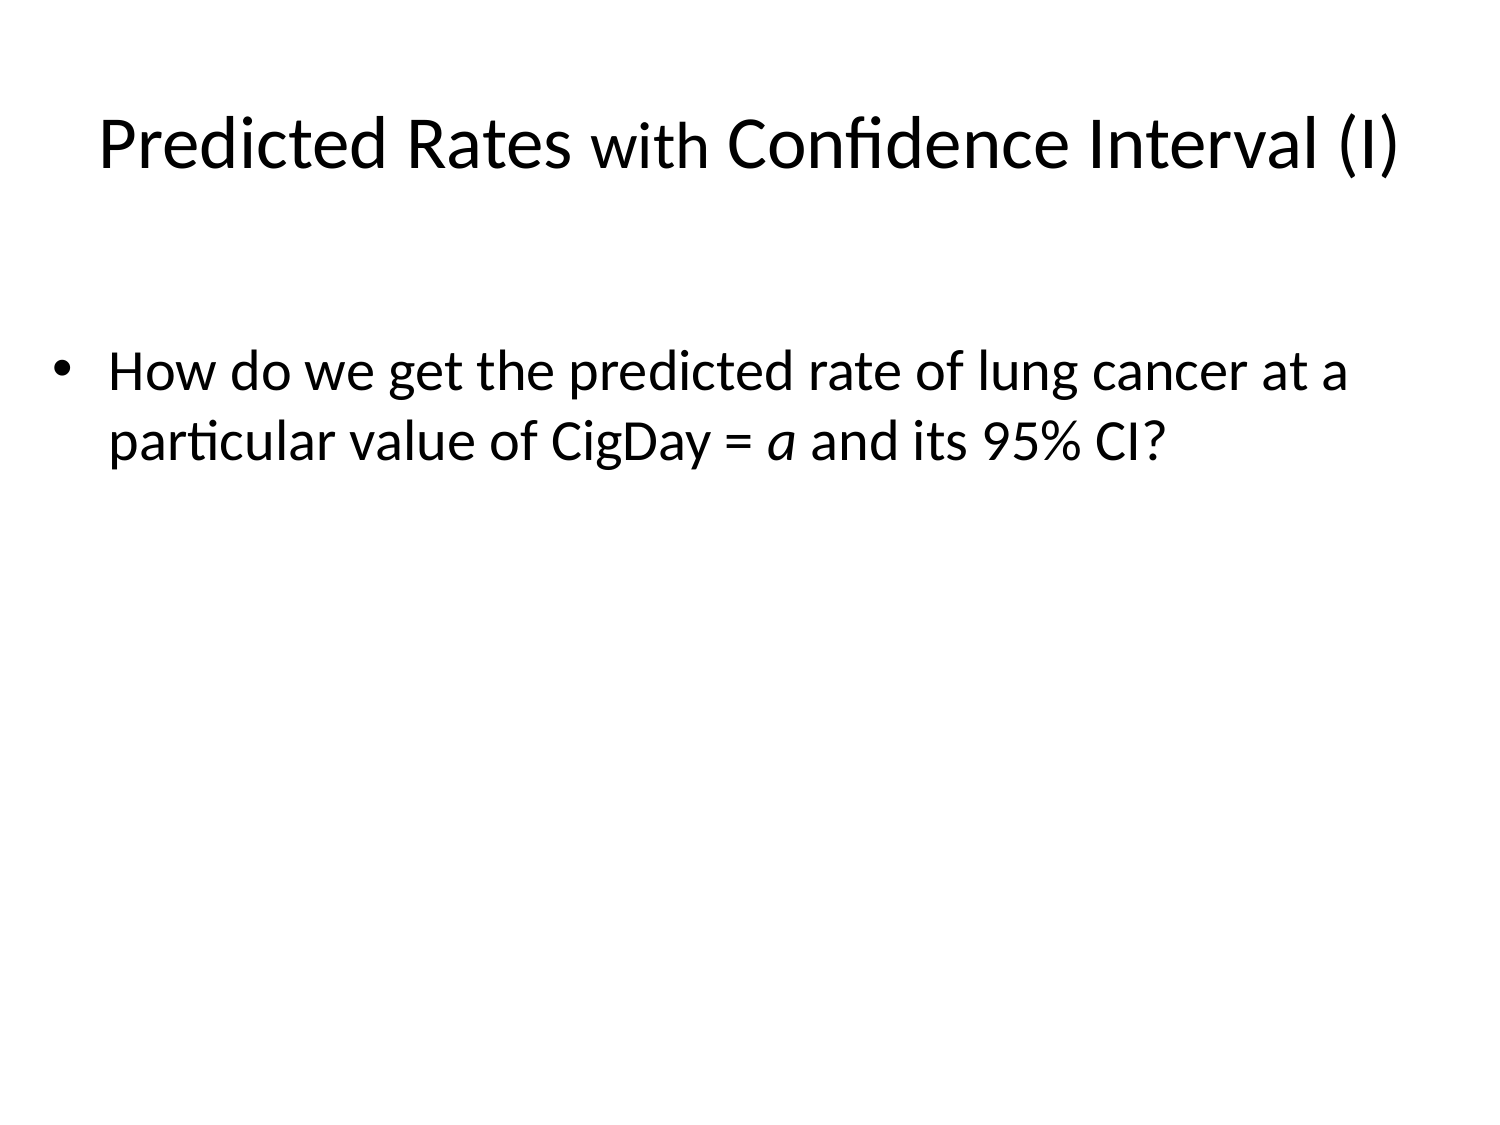

# Predicted Rates with Confidence Interval (I)
How do we get the predicted rate of lung cancer at a particular value of CigDay = a and its 95% CI?